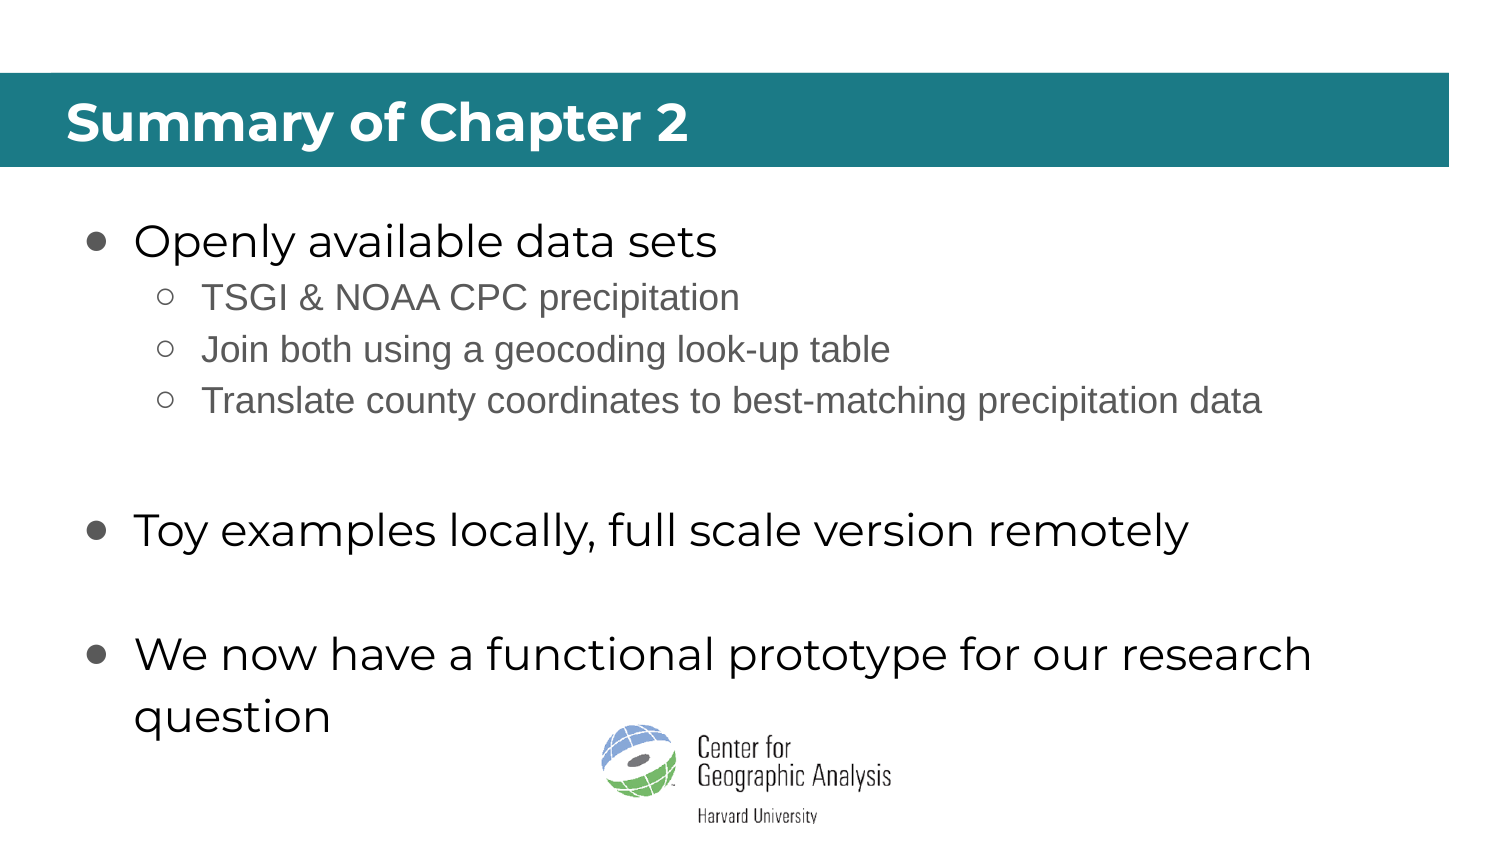

# Summary of Chapter 2
Openly available data sets
TSGI & NOAA CPC precipitation
Join both using a geocoding look-up table
Translate county coordinates to best-matching precipitation data

Toy examples locally, full scale version remotely

We now have a functional prototype for our research question